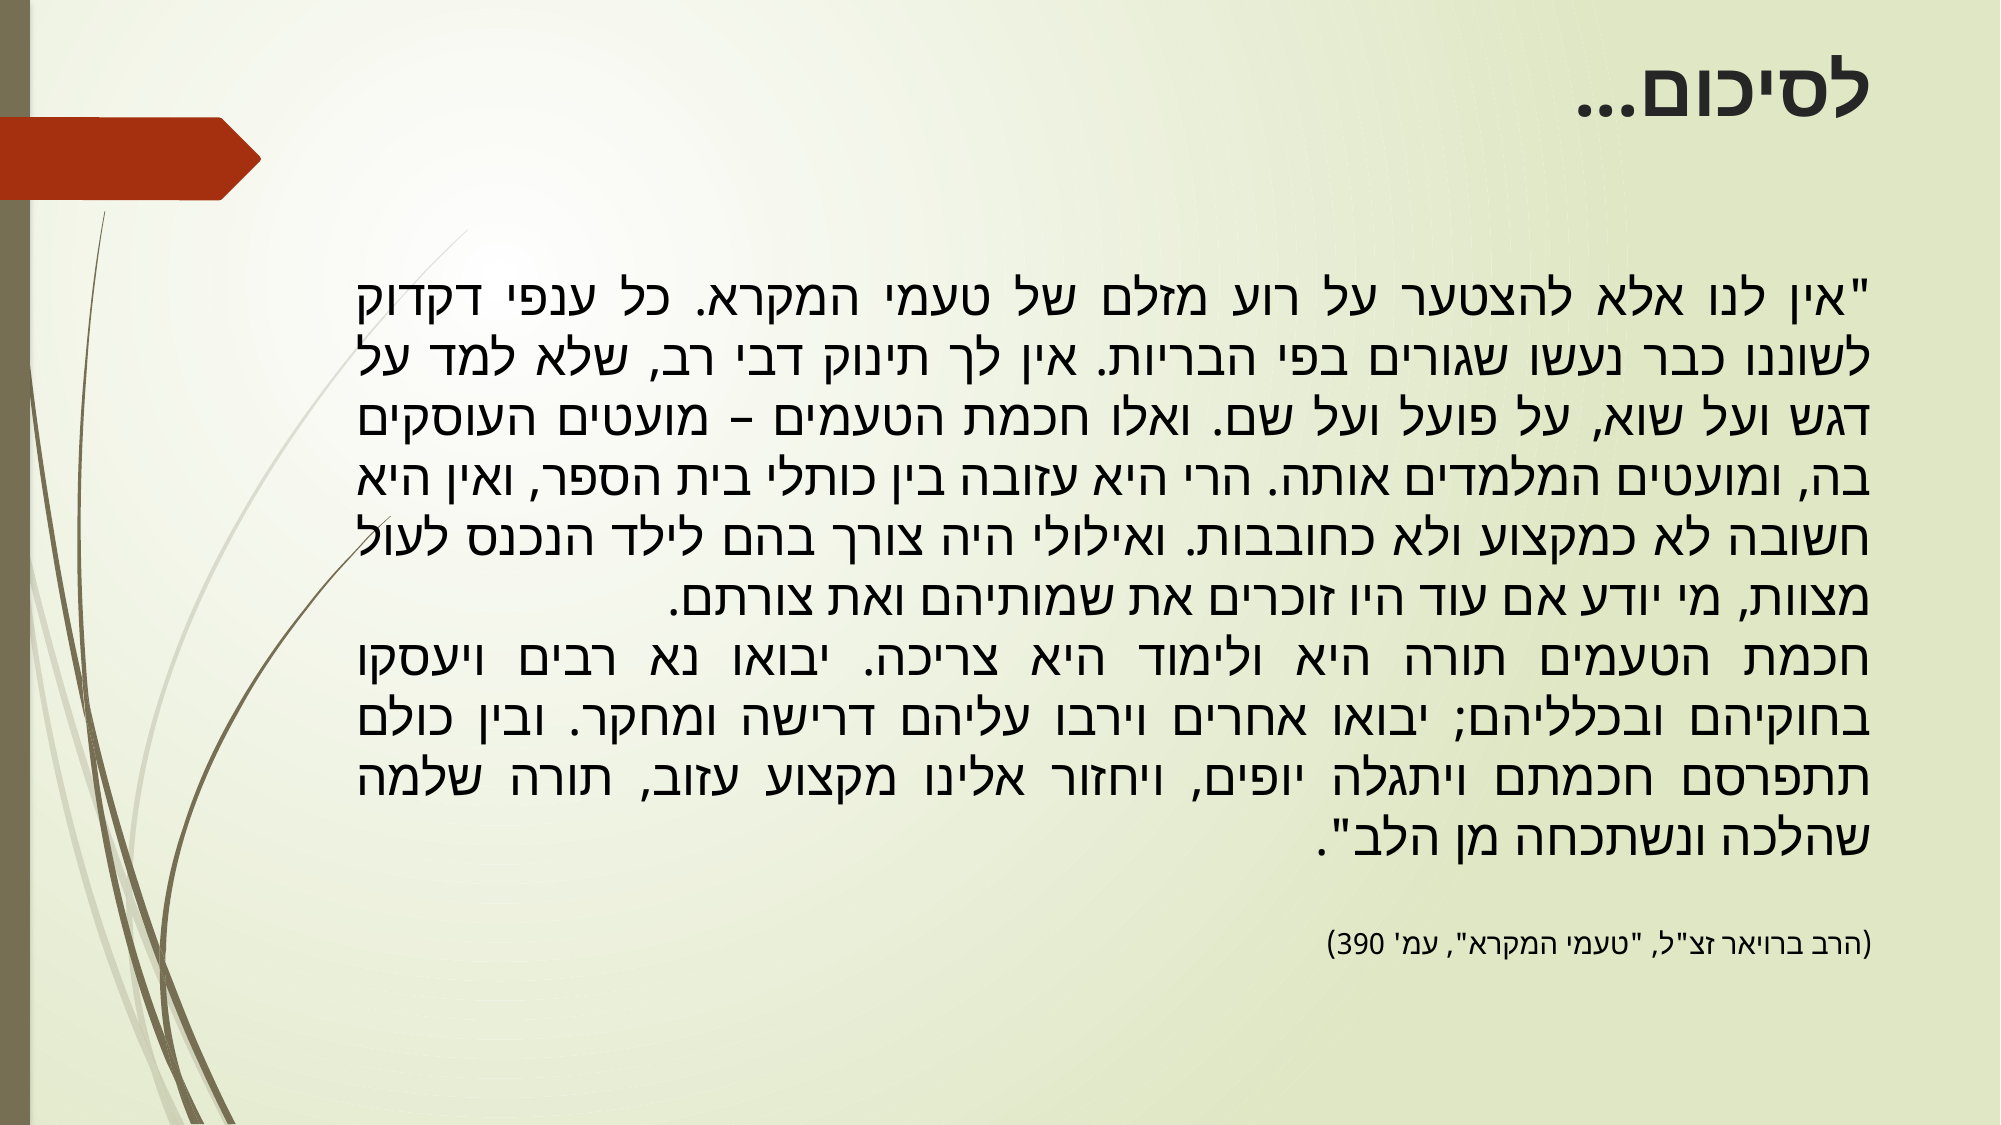

# לסיכום...
"אין לנו אלא להצטער על רוע מזלם של טעמי המקרא. כל ענפי דקדוק לשוננו כבר נעשו שגורים בפי הבריות. אין לך תינוק דבי רב, שלא למד על דגש ועל שוא, על פועל ועל שם. ואלו חכמת הטעמים – מועטים העוסקים בה, ומועטים המלמדים אותה. הרי היא עזובה בין כותלי בית הספר, ואין היא חשובה לא כמקצוע ולא כחובבות. ואילולי היה צורך בהם לילד הנכנס לעול מצוות, מי יודע אם עוד היו זוכרים את שמותיהם ואת צורתם.
חכמת הטעמים תורה היא ולימוד היא צריכה. יבואו נא רבים ויעסקו בחוקיהם ובכלליהם; יבואו אחרים וירבו עליהם דרישה ומחקר. ובין כולם תתפרסם חכמתם ויתגלה יופים, ויחזור אלינו מקצוע עזוב, תורה שלמה שהלכה ונשתכחה מן הלב".

(הרב ברויאר זצ"ל, "טעמי המקרא", עמ' 390)